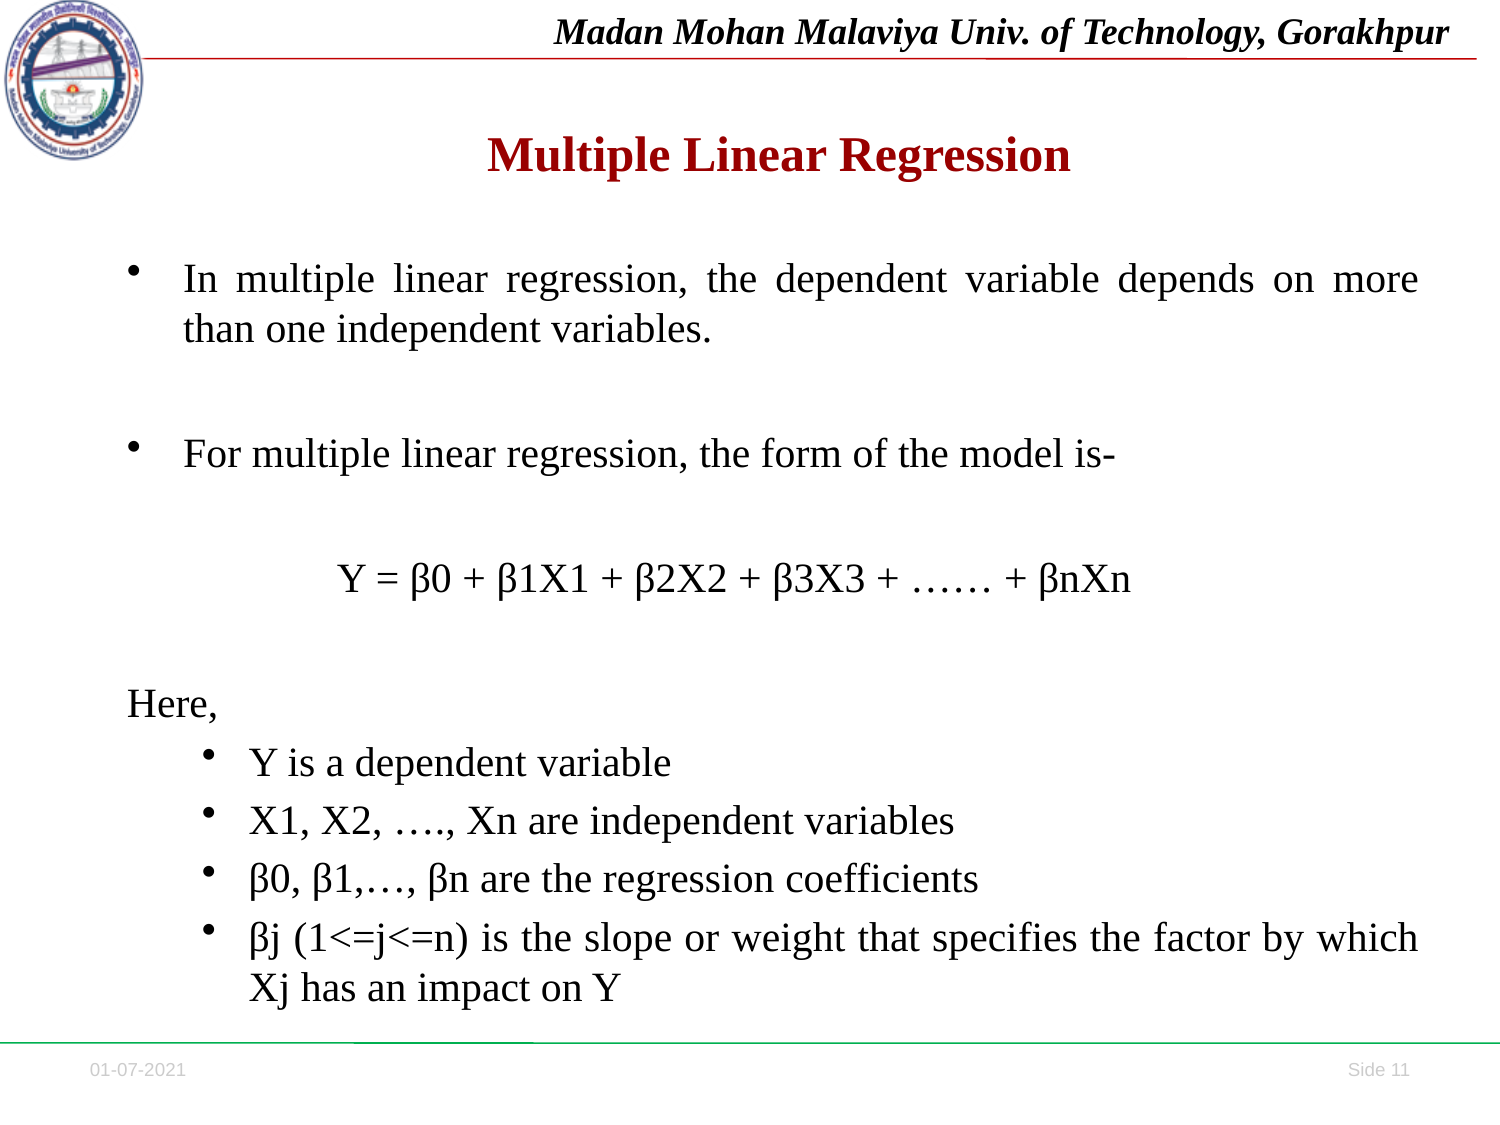

# Multiple Linear Regression
In multiple linear regression, the dependent variable depends on more than one independent variables.

For multiple linear regression, the form of the model is-

                    Y = β0 + β1X1 + β2X2 + β3X3 + …… + βnXn

Here,
Y is a dependent variable
X1, X2, …., Xn are independent variables
β0, β1,…, βn are the regression coefficients
βj (1<=j<=n) is the slope or weight that specifies the factor by which Xj has an impact on Y